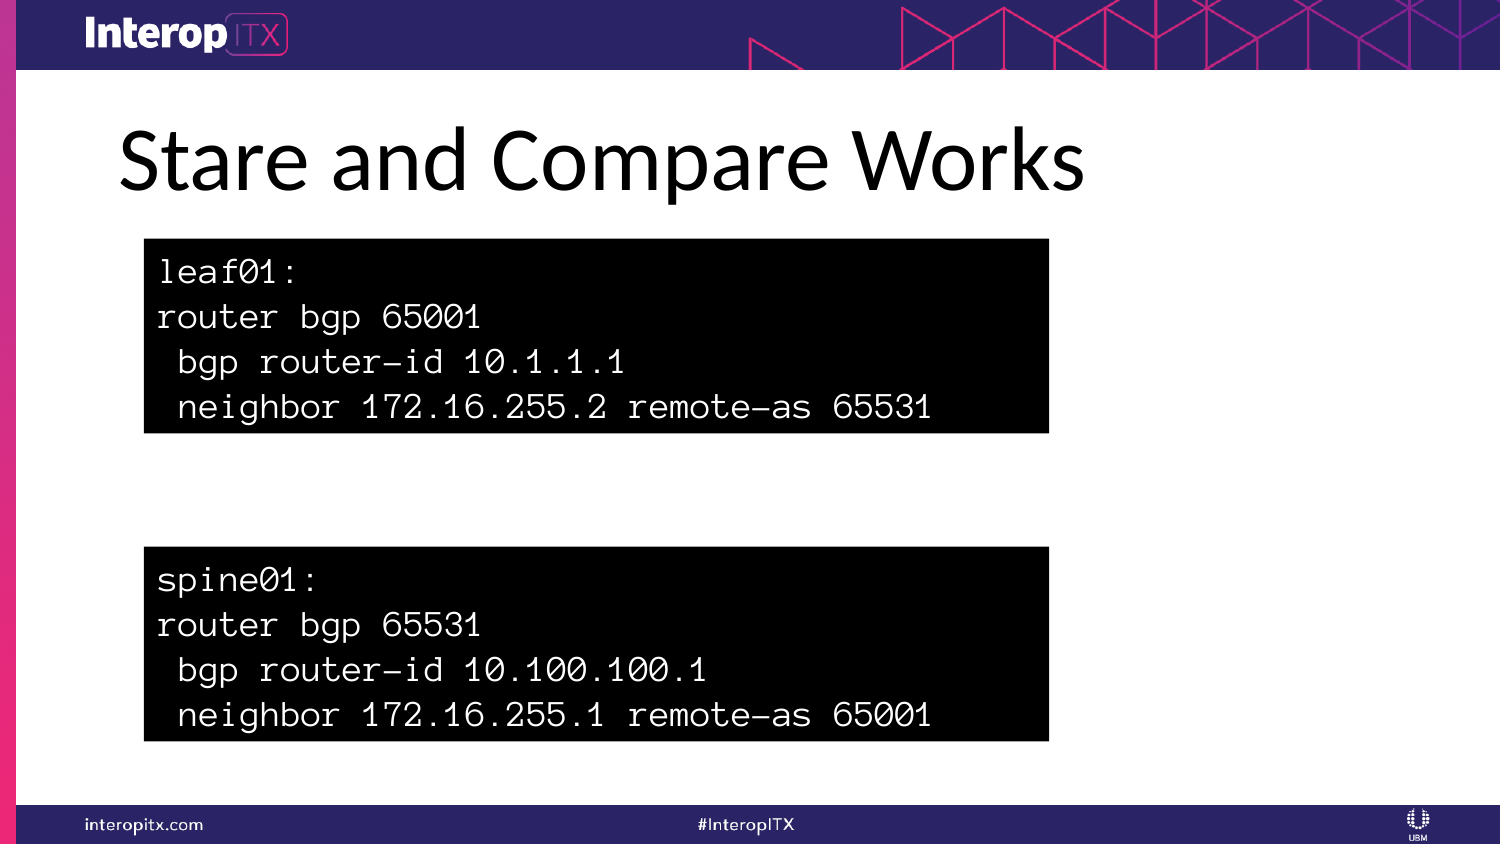

# Stare and Compare Works
leaf01:
router bgp 65001
 bgp router-id 10.1.1.1
 neighbor 172.16.255.2 remote-as 65531
spine01:
router bgp 65531
 bgp router-id 10.100.100.1
 neighbor 172.16.255.1 remote-as 65001